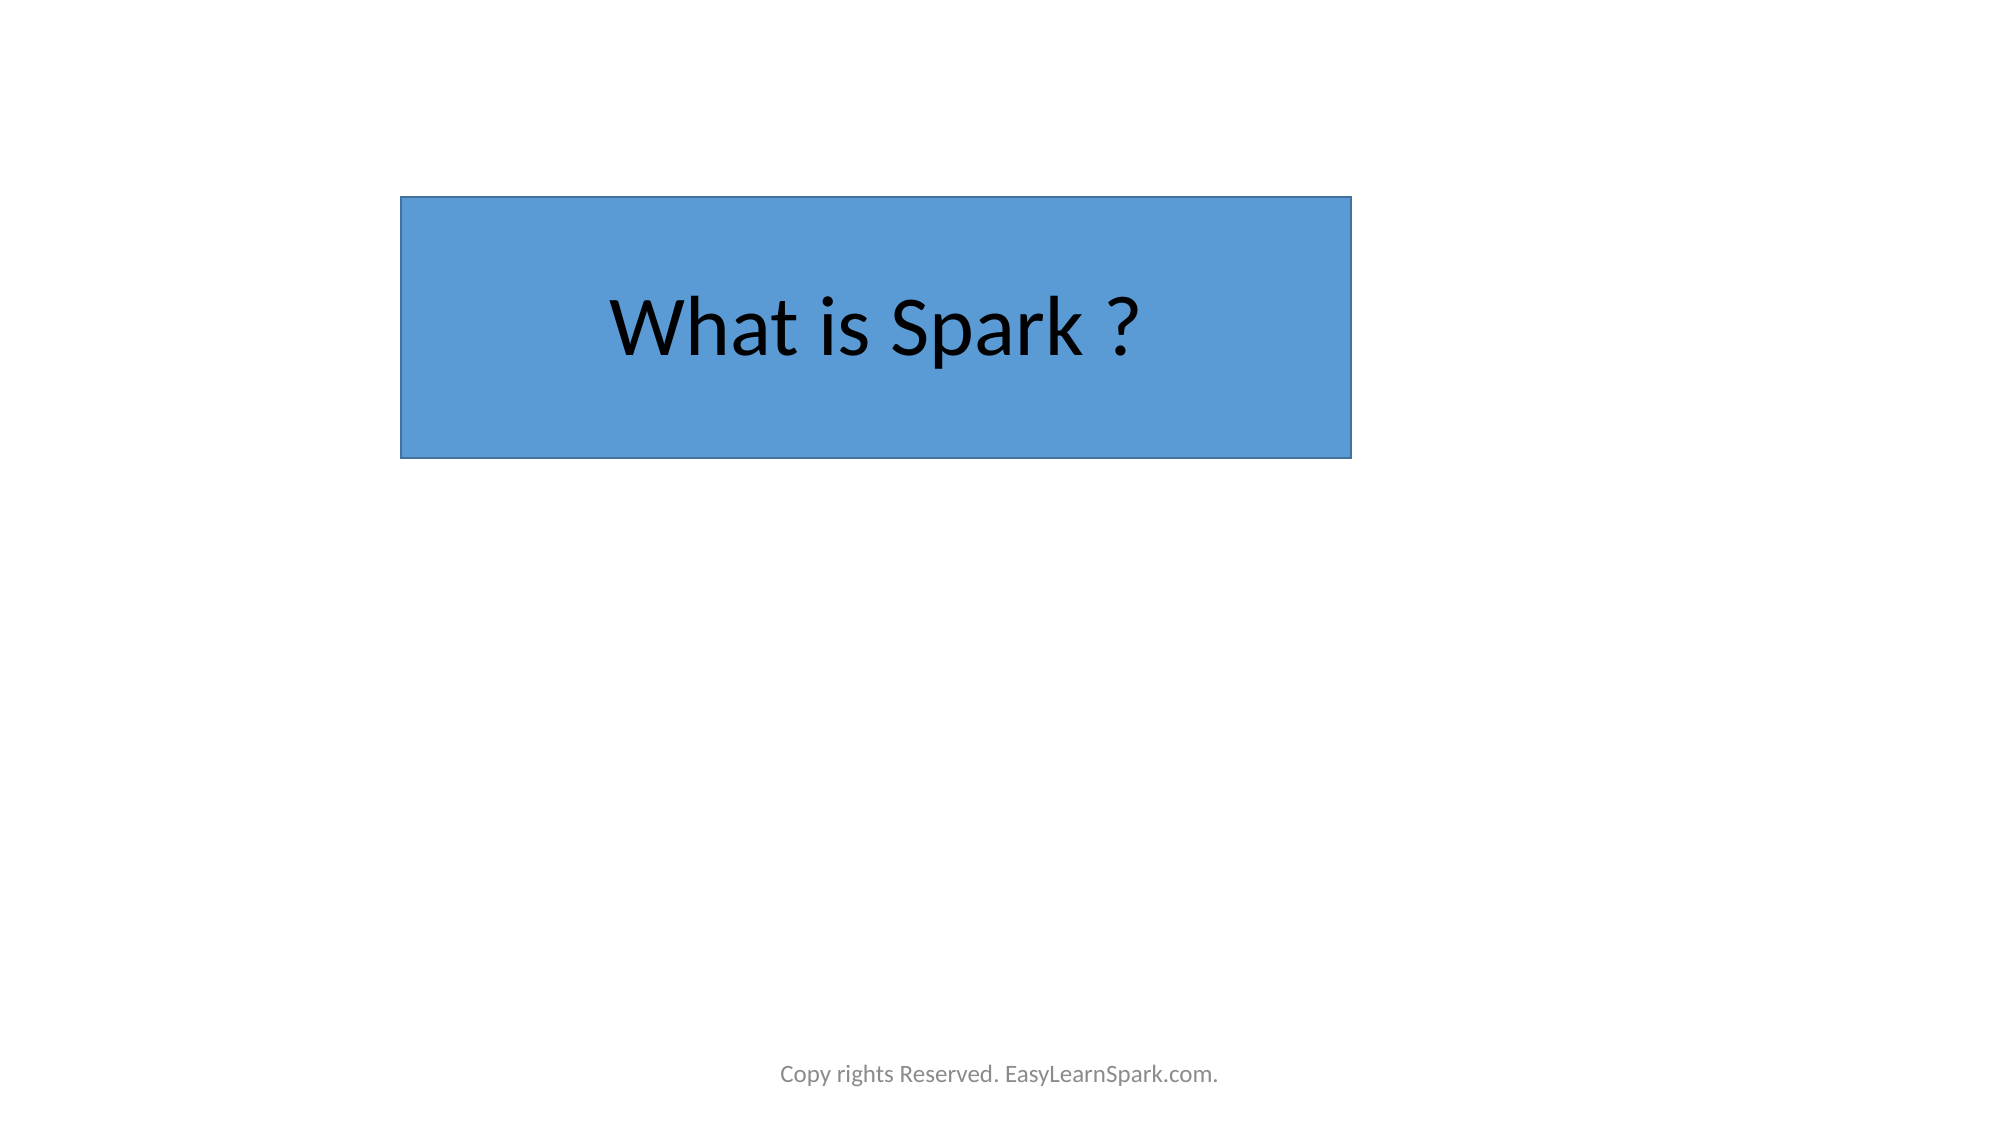

What is Spark ?
Copy rights Reserved. EasyLearnSpark.com.